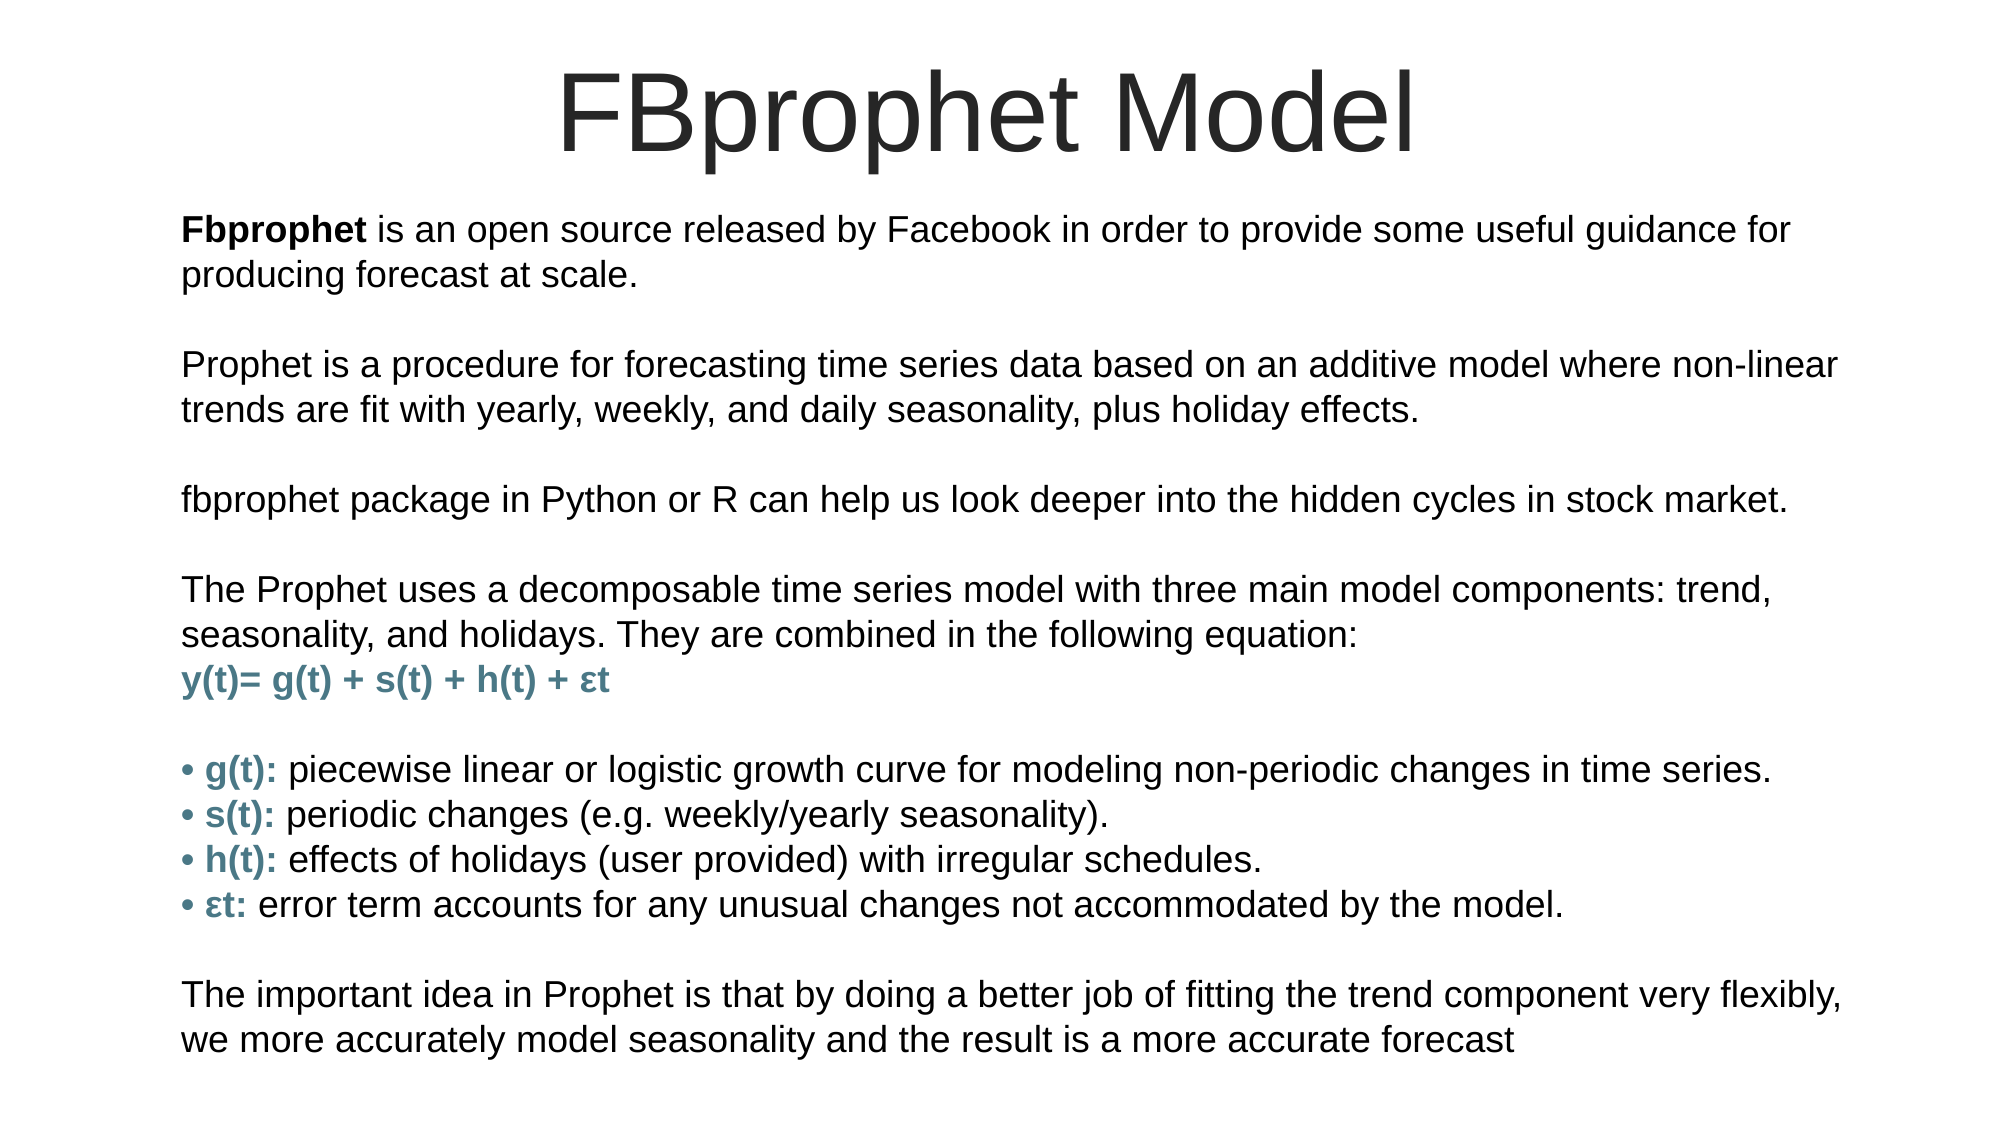

FBprophet Model
Fbprophet is an open source released by Facebook in order to provide some useful guidance for producing forecast at scale.

Prophet is a procedure for forecasting time series data based on an additive model where non-linear trends are fit with yearly, weekly, and daily seasonality, plus holiday effects.

fbprophet package in Python or R can help us look deeper into the hidden cycles in stock market.

The Prophet uses a decomposable time series model with three main model components: trend, seasonality, and holidays. They are combined in the following equation:
y(t)= g(t) + s(t) + h(t) + εt

• g(t): piecewise linear or logistic growth curve for modeling non-periodic changes in time series.
• s(t): periodic changes (e.g. weekly/yearly seasonality).
• h(t): effects of holidays (user provided) with irregular schedules.
• εt: error term accounts for any unusual changes not accommodated by the model.

The important idea in Prophet is that by doing a better job of fitting the trend component very flexibly, we more accurately model seasonality and the result is a more accurate forecast